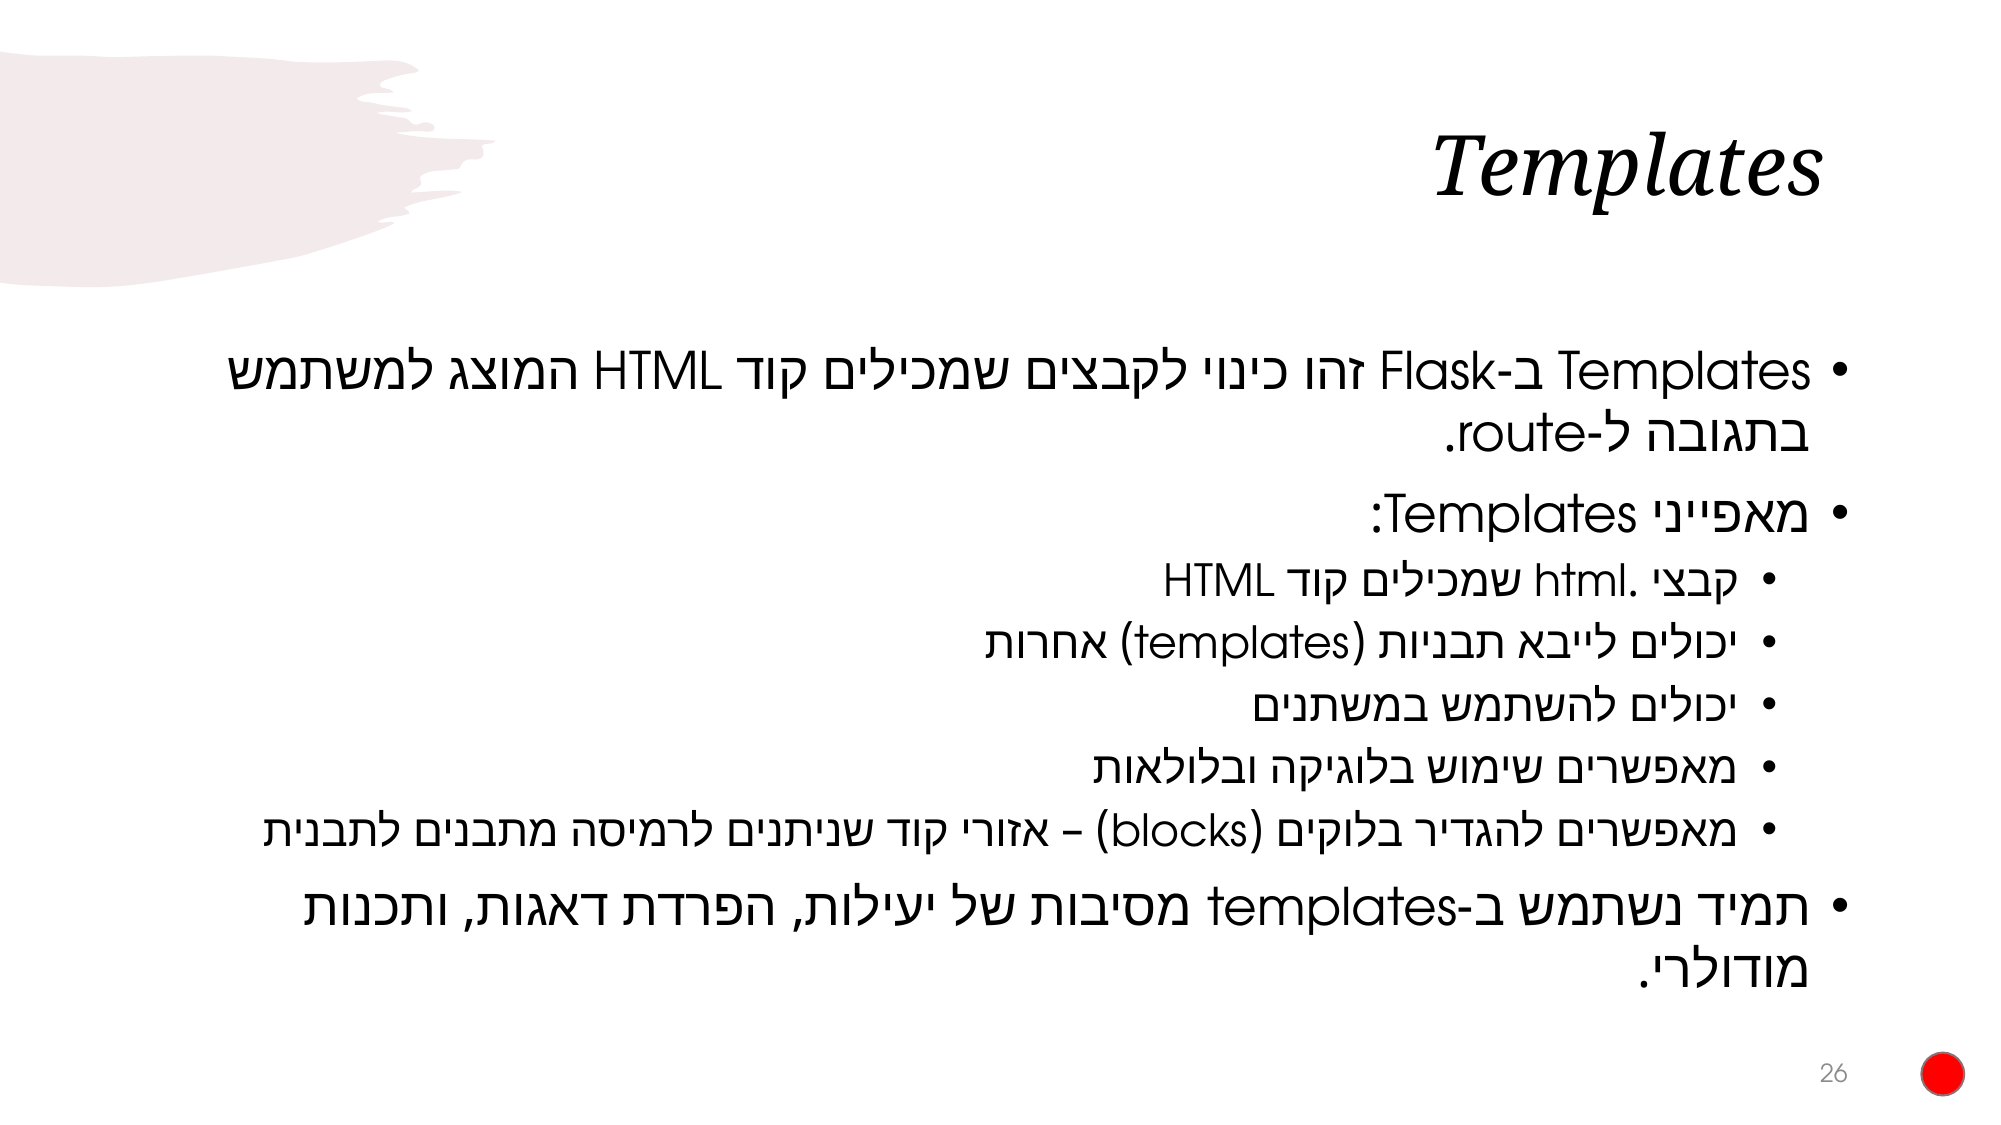

# Templates
Templates ב-Flask זהו כינוי לקבצים שמכילים קוד HTML המוצג למשתמש בתגובה ל-route.
מאפייני Templates:
קבצי .html שמכילים קוד HTML
יכולים לייבא תבניות (templates) אחרות
יכולים להשתמש במשתנים
מאפשרים שימוש בלוגיקה ובלולאות
מאפשרים להגדיר בלוקים (blocks) – אזורי קוד שניתנים לרמיסה מתבנים לתבנית
תמיד נשתמש ב-templates מסיבות של יעילות, הפרדת דאגות, ותכנות מודולרי.
26